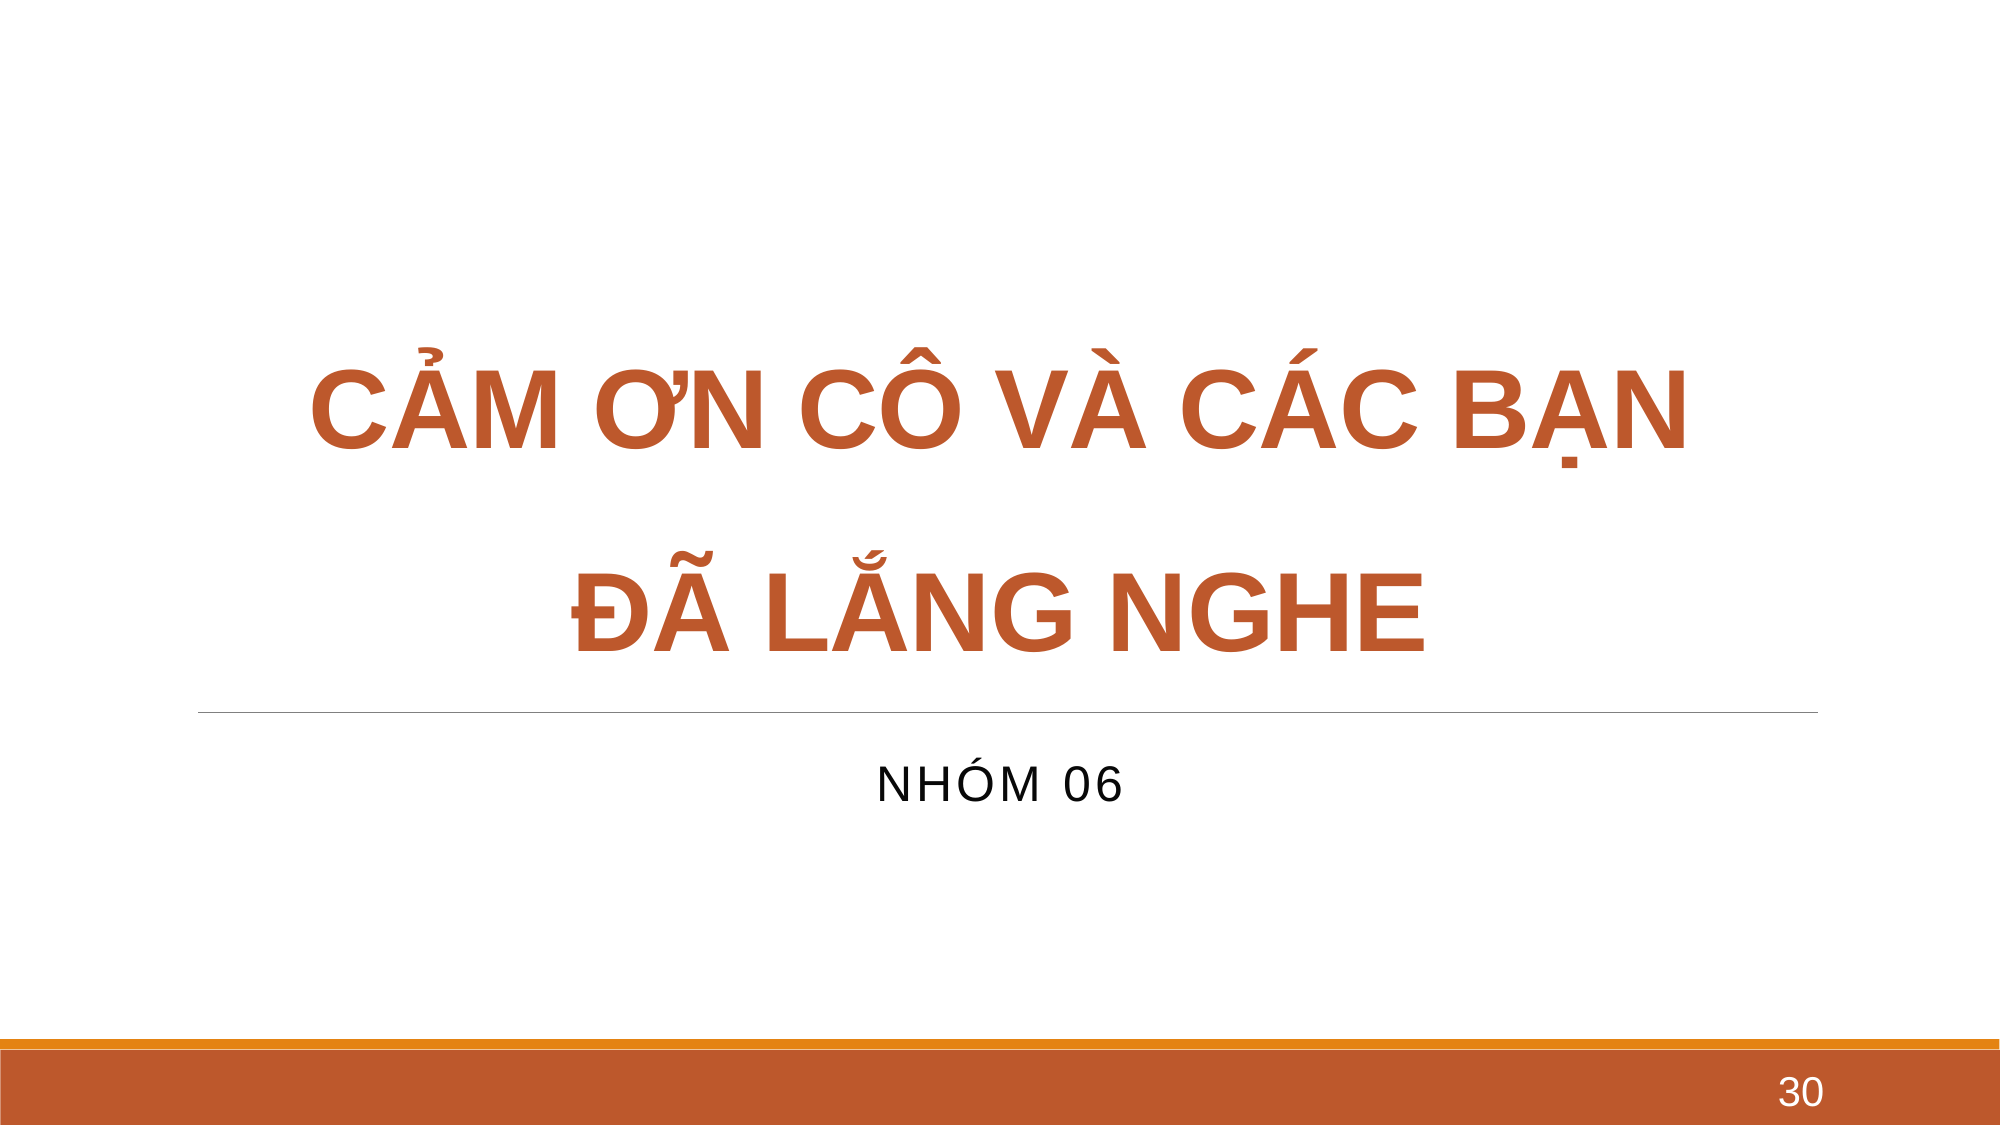

# CẢM ƠN CÔ VÀ CÁC BẠN ĐÃ LẮNG NGHE
Nhóm 06
30